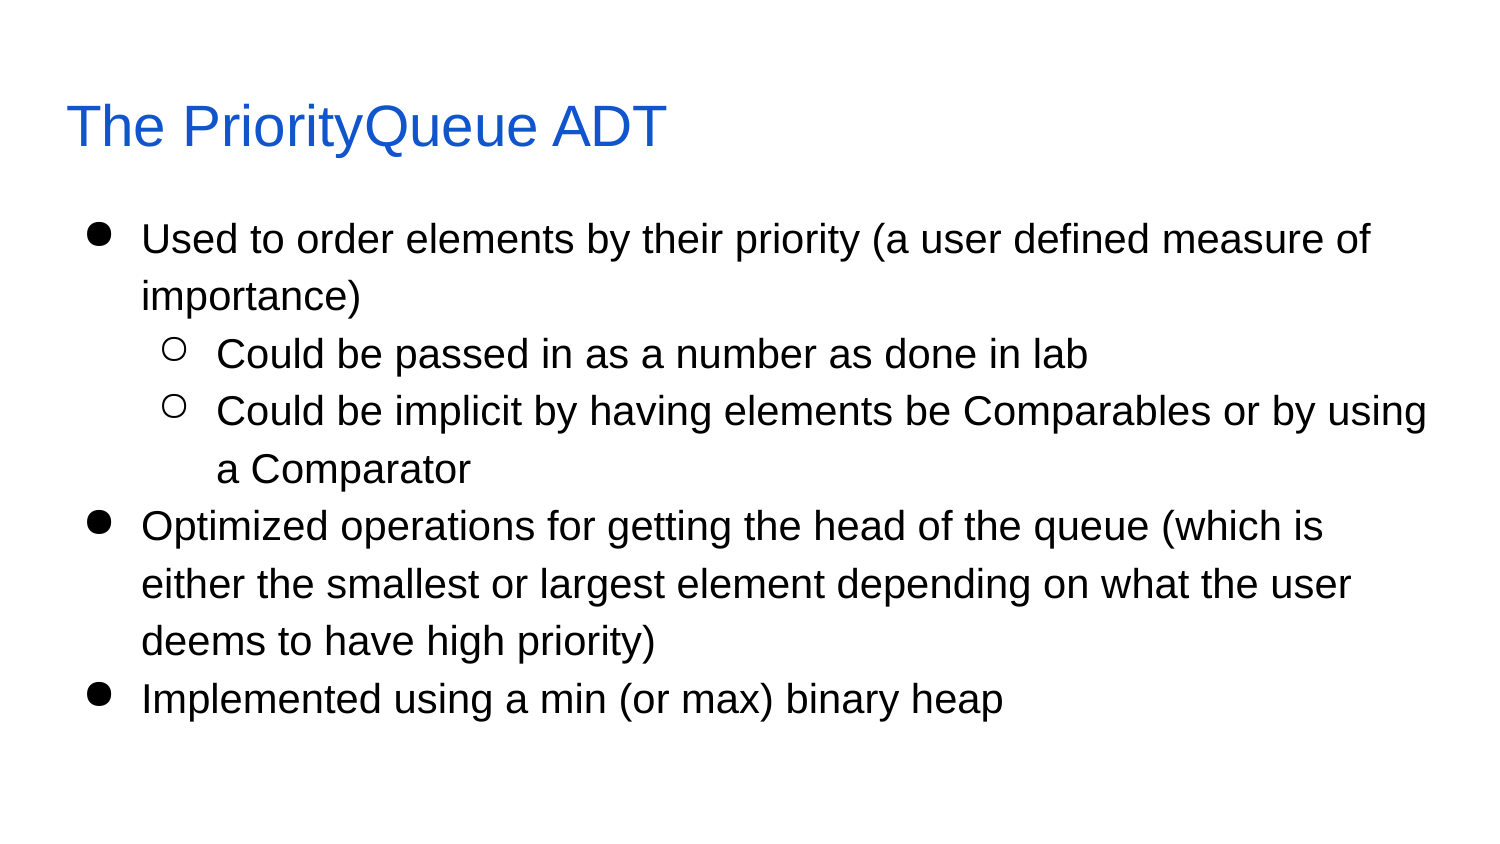

# The PriorityQueue ADT
Used to order elements by their priority (a user defined measure of importance)
Could be passed in as a number as done in lab
Could be implicit by having elements be Comparables or by using a Comparator
Optimized operations for getting the head of the queue (which is either the smallest or largest element depending on what the user deems to have high priority)
Implemented using a min (or max) binary heap